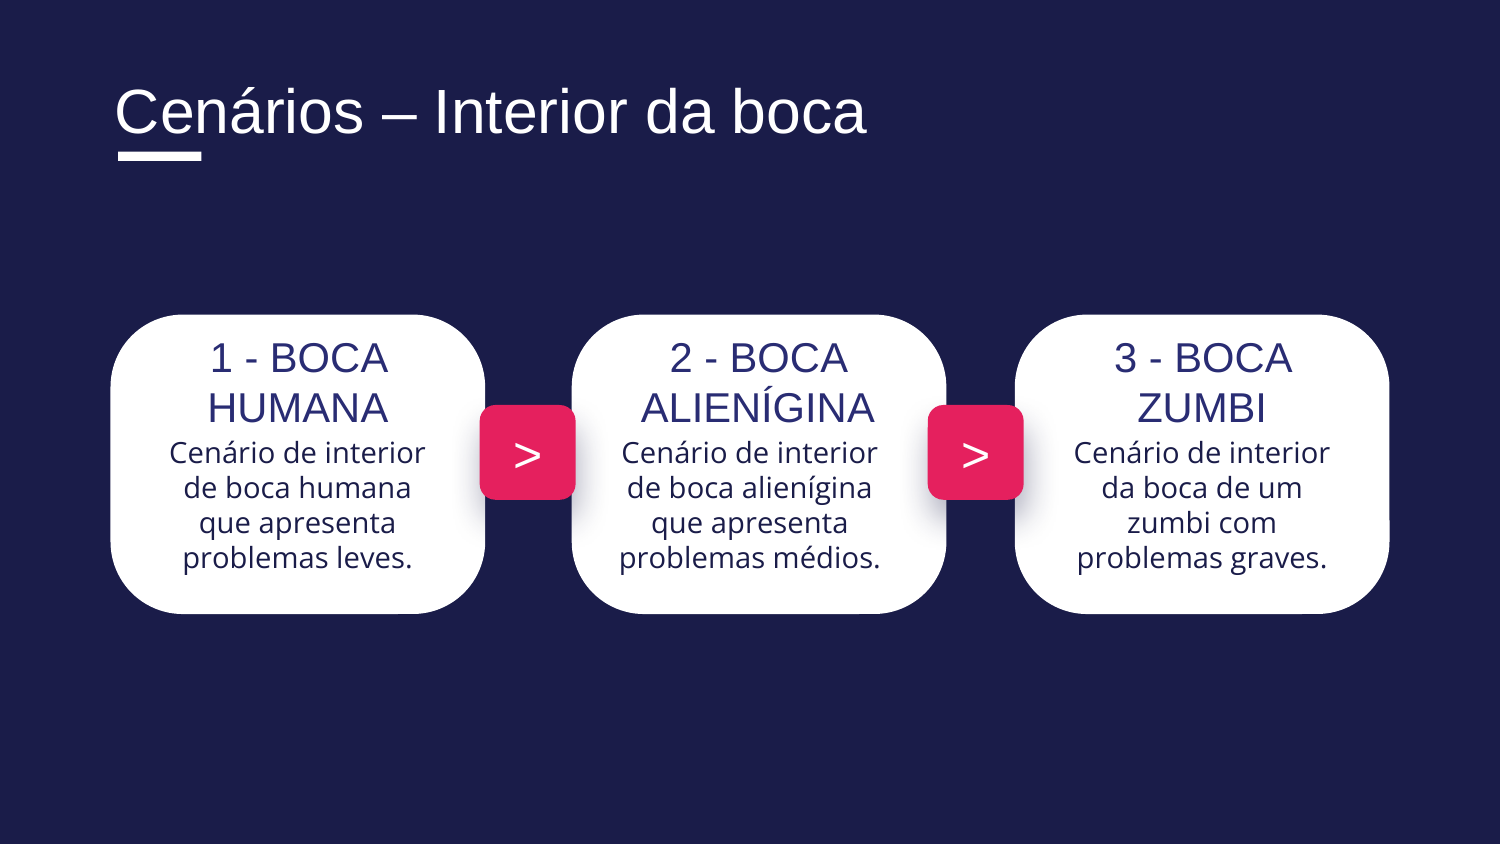

Cenários – Interior da boca

1 - BOCA HUMANA
# 2 - BOCA ALIENÍGINA
3 - BOCA ZUMBI

Cenário de interior da boca de um zumbi com problemas graves.
Cenário de interior de boca humana que apresenta problemas leves.
Cenário de interior de boca alienígina que apresenta problemas médios.
>
>